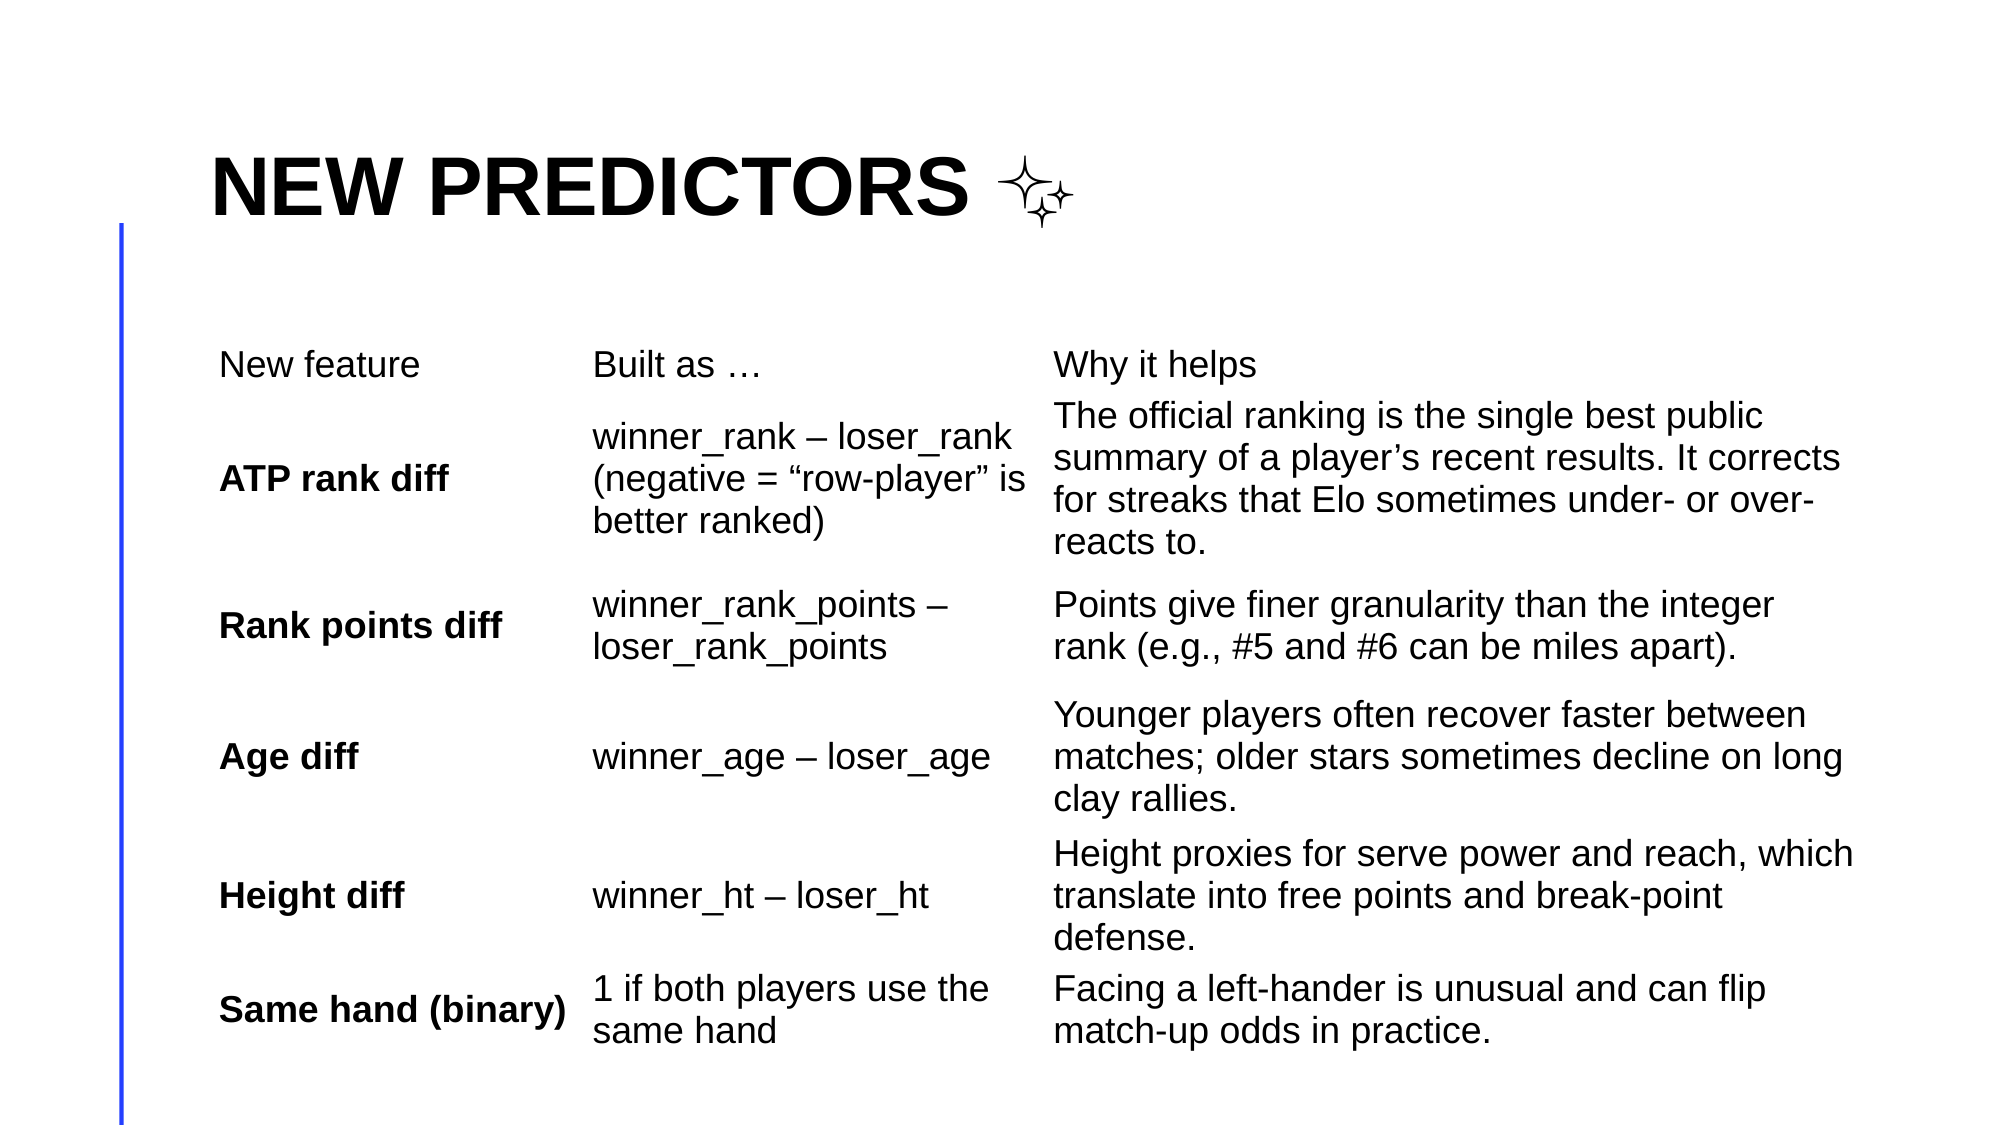

# New predictors ✨
| New feature | Built as … | Why it helps |
| --- | --- | --- |
| ATP rank diff | winner\_rank – loser\_rank (negative = “row-player” is better ranked) | The official ranking is the single best public summary of a player’s recent results. It corrects for streaks that Elo sometimes under- or over-reacts to. |
| Rank points diff | winner\_rank\_points – loser\_rank\_points | Points give finer granularity than the integer rank (e.g., #5 and #6 can be miles apart). |
| Age diff | winner\_age – loser\_age | Younger players often recover faster between matches; older stars sometimes decline on long clay rallies. |
| Height diff | winner\_ht – loser\_ht | Height proxies for serve power and reach, which translate into free points and break-point defense. |
| Same hand (binary) | 1 if both players use the same hand | Facing a left-hander is unusual and can flip match-up odds in practice. |